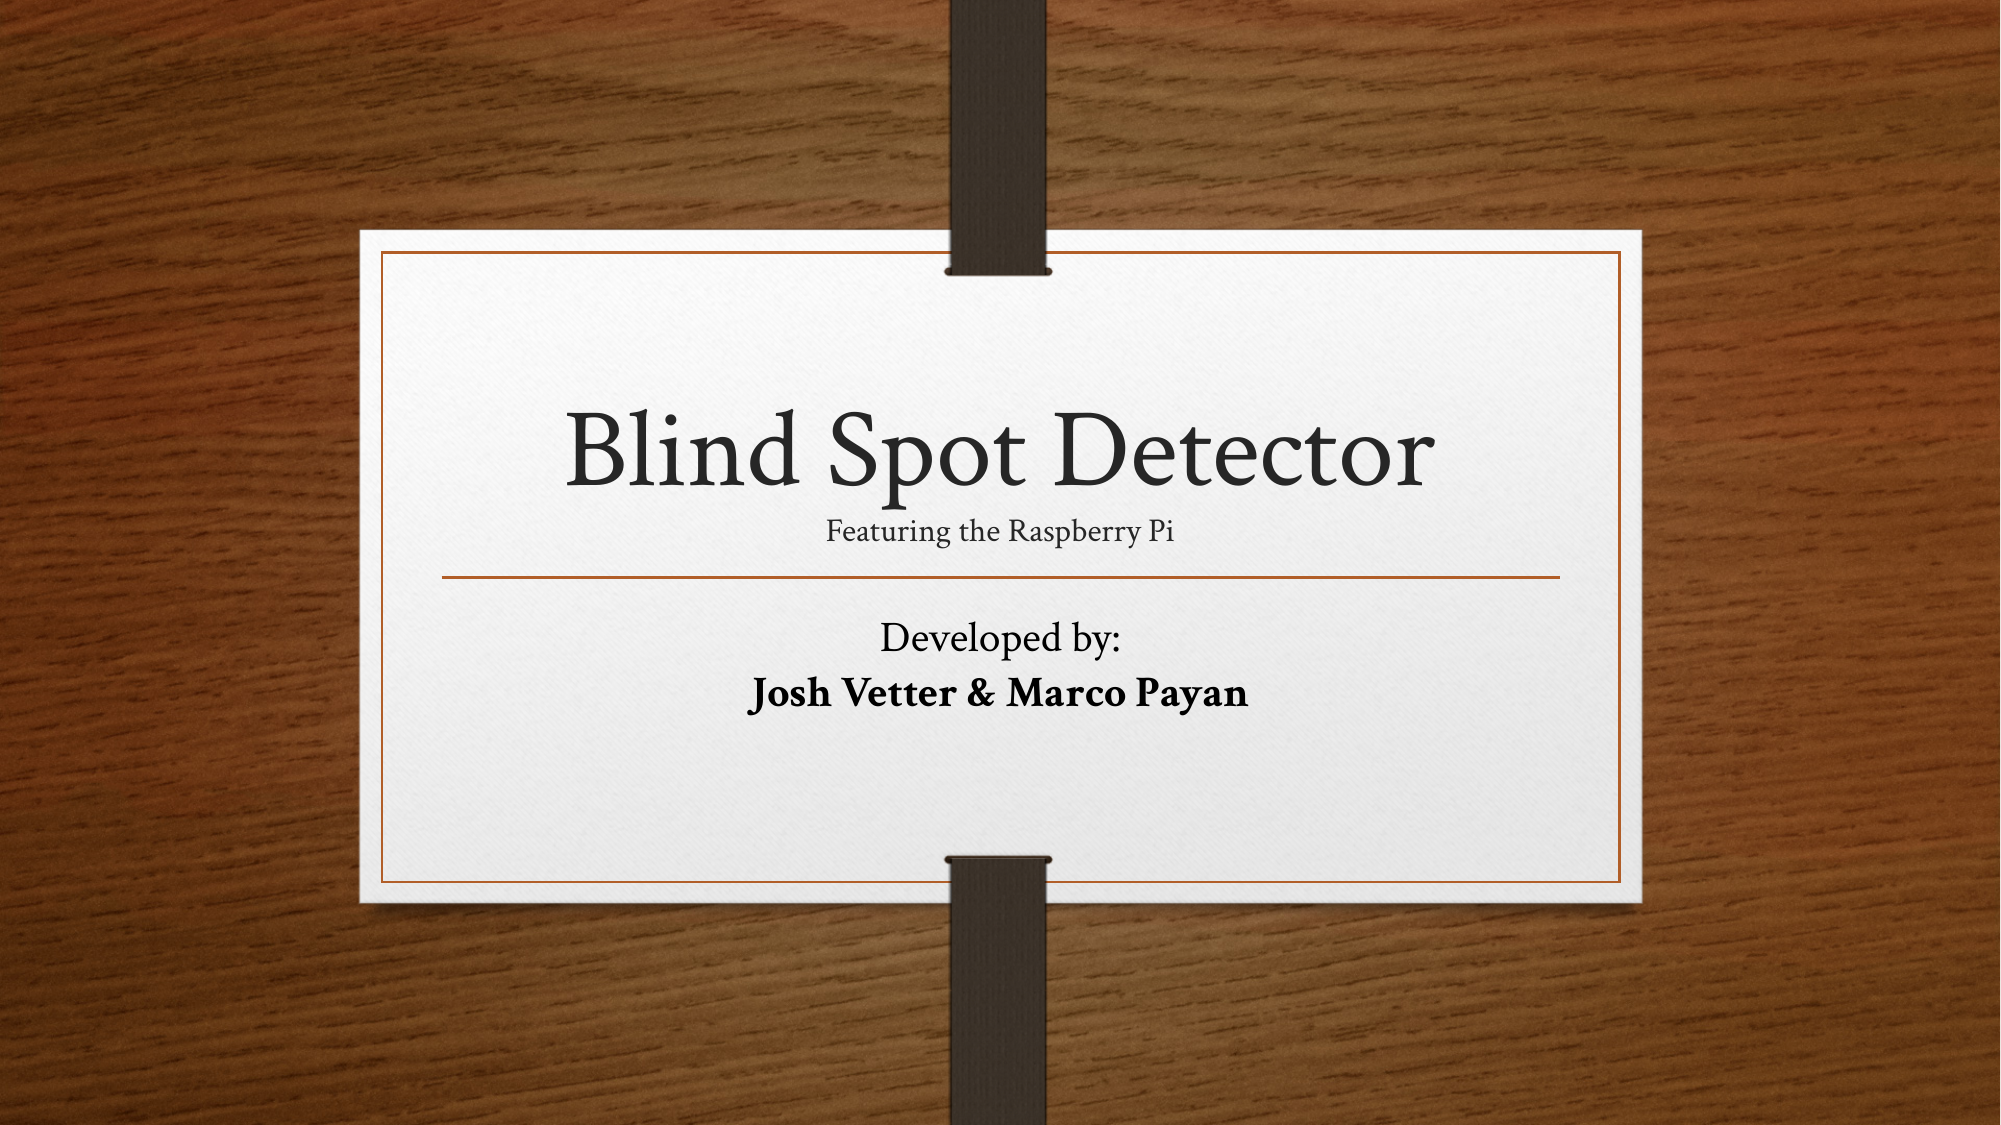

# Blind Spot Detector Featuring the Raspberry Pi
Developed by:
Josh Vetter & Marco Payan